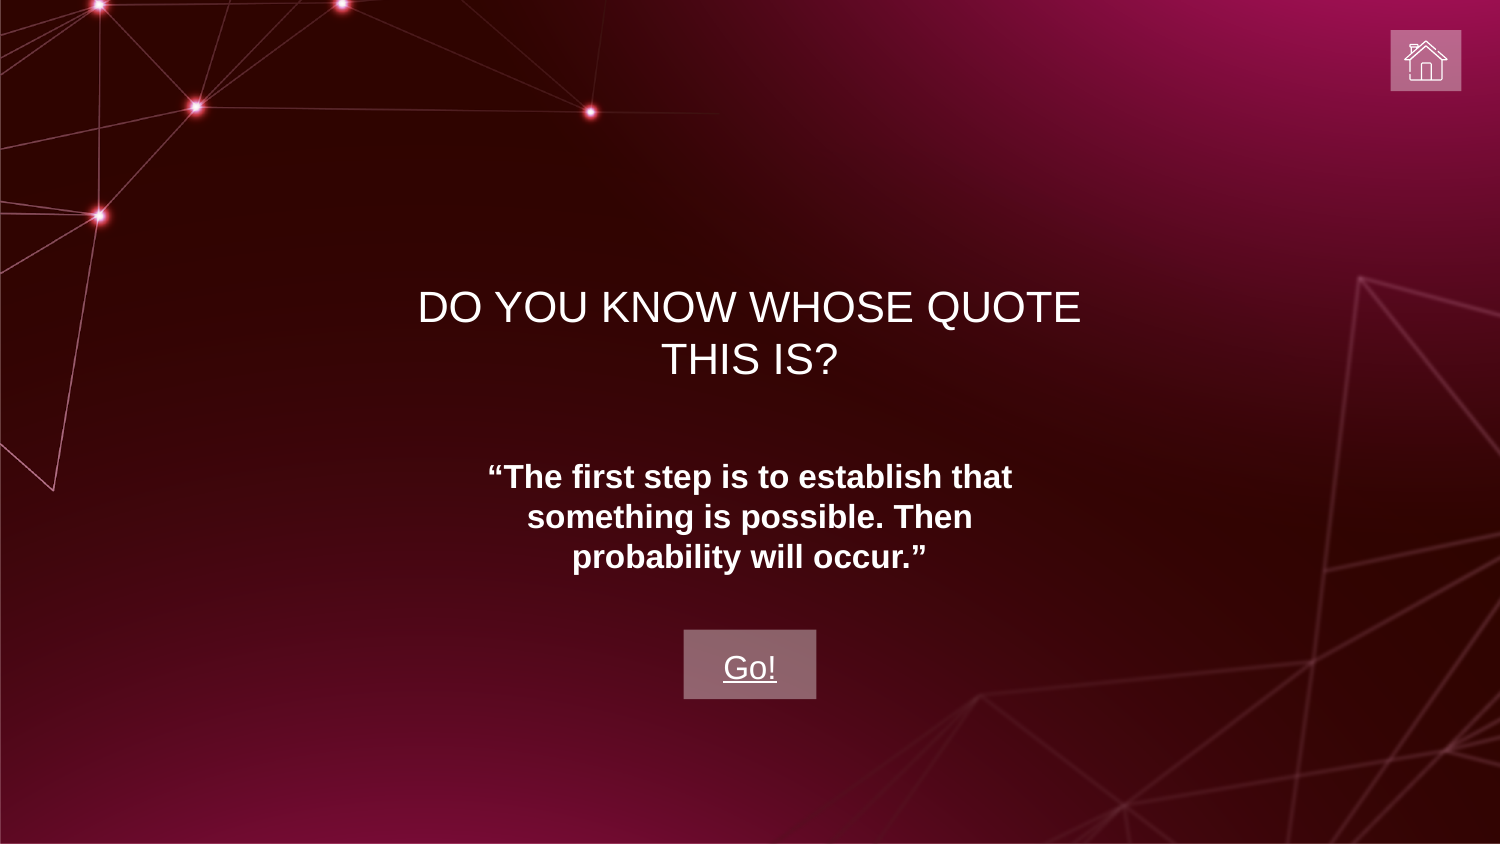

# DO YOU KNOW WHOSE QUOTE THIS IS?
“The first step is to establish that something is possible. Then probability will occur.”

Go!